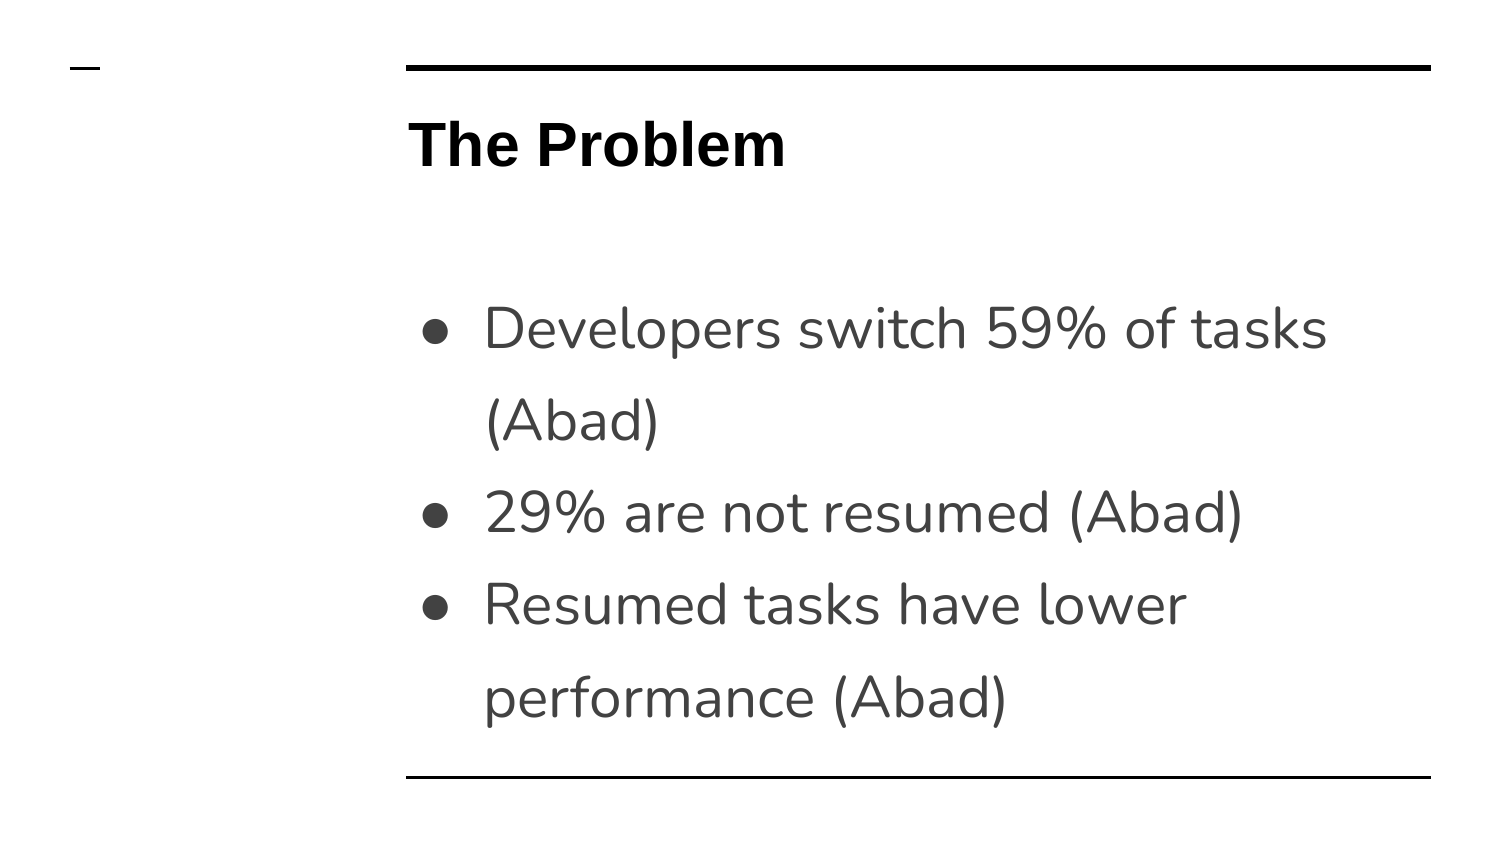

# The Problem
Developers switch 59% of tasks (Abad)
29% are not resumed (Abad)
Resumed tasks have lower performance (Abad)